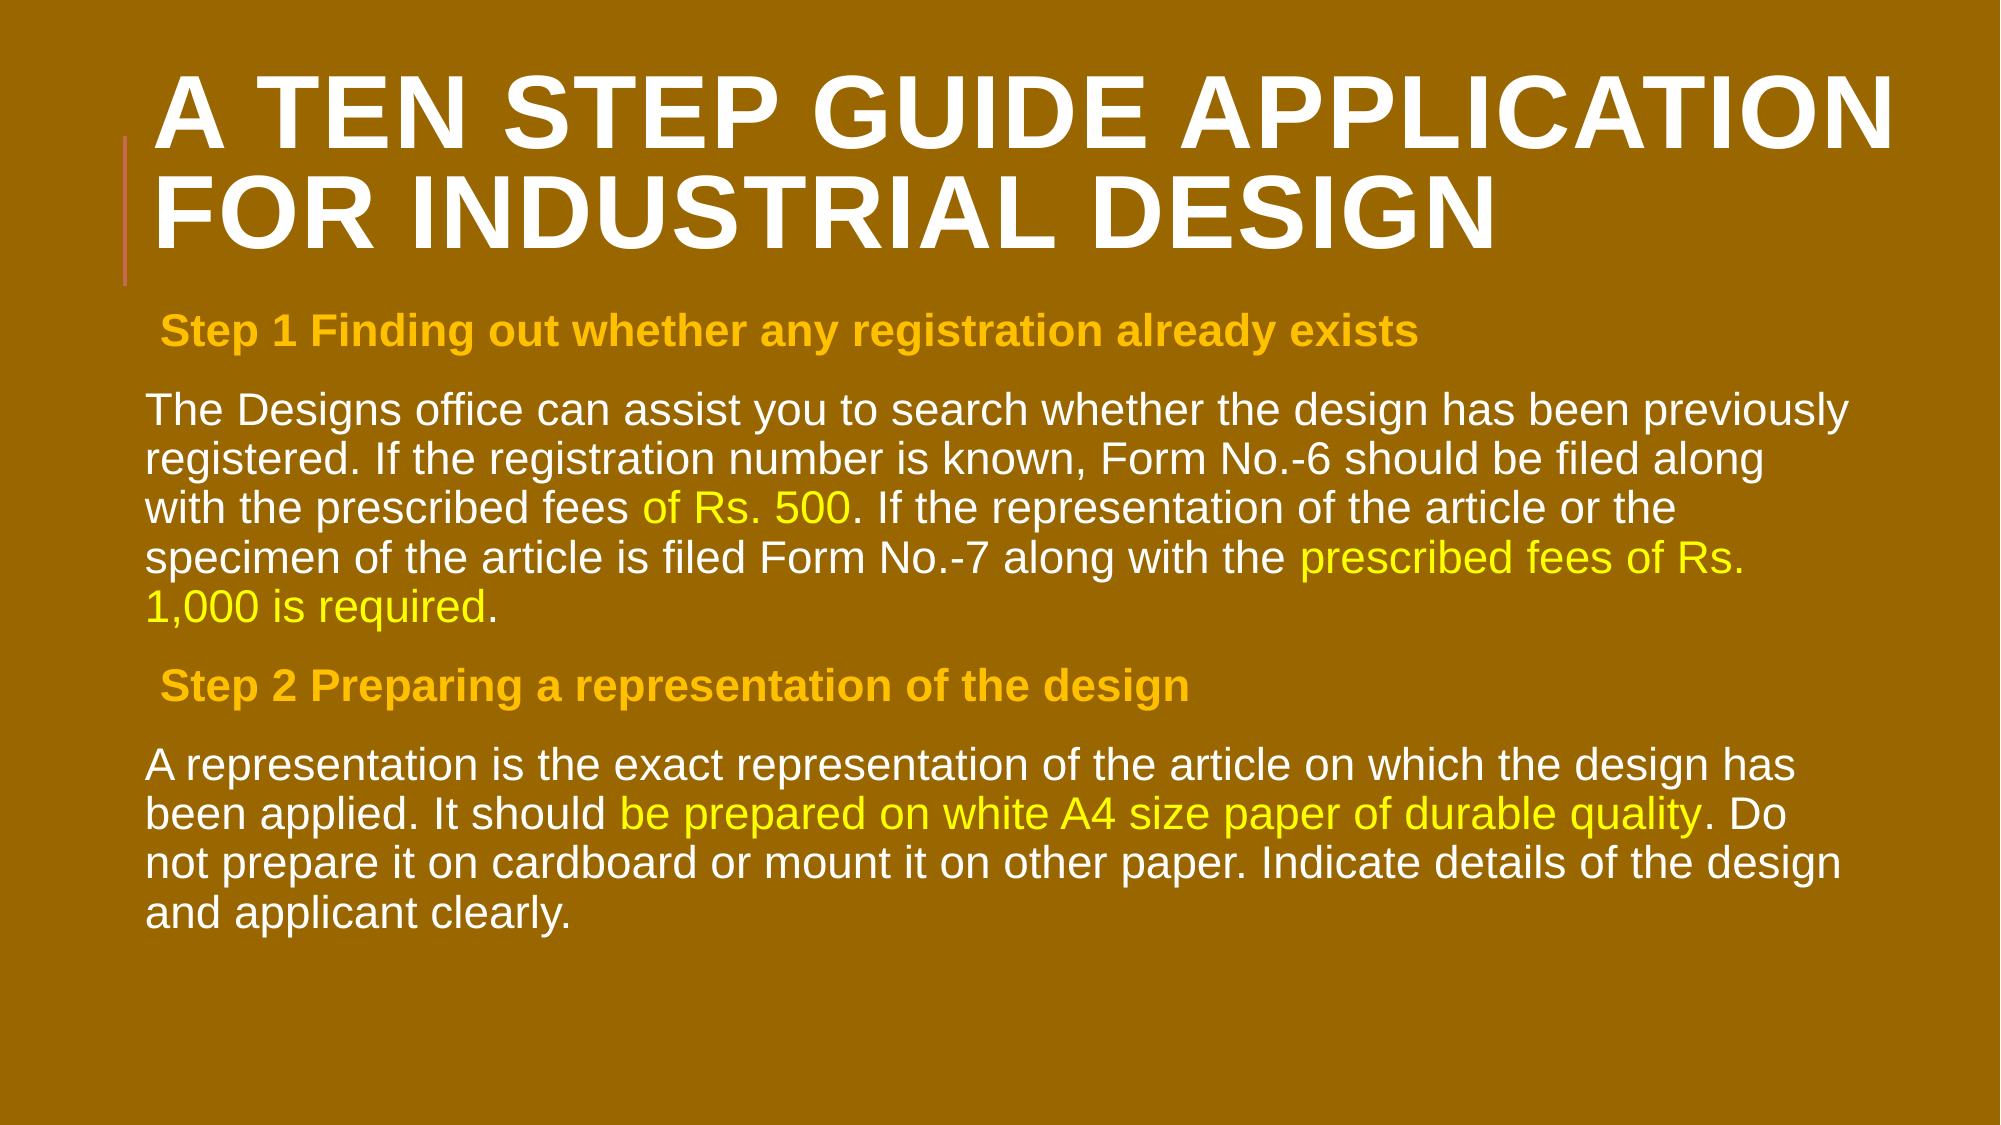

# A ten step guide application for industrial design
Step 1 Finding out whether any registration already exists
The Designs office can assist you to search whether the design has been previously registered. If the registration number is known, Form No.-6 should be filed along with the prescribed fees of Rs. 500. If the representation of the article or the specimen of the article is filed Form No.-7 along with the prescribed fees of Rs. 1,000 is required.
Step 2 Preparing a representation of the design
A representation is the exact representation of the article on which the design has been applied. It should be prepared on white A4 size paper of durable quality. Do not prepare it on cardboard or mount it on other paper. Indicate details of the design and applicant clearly.